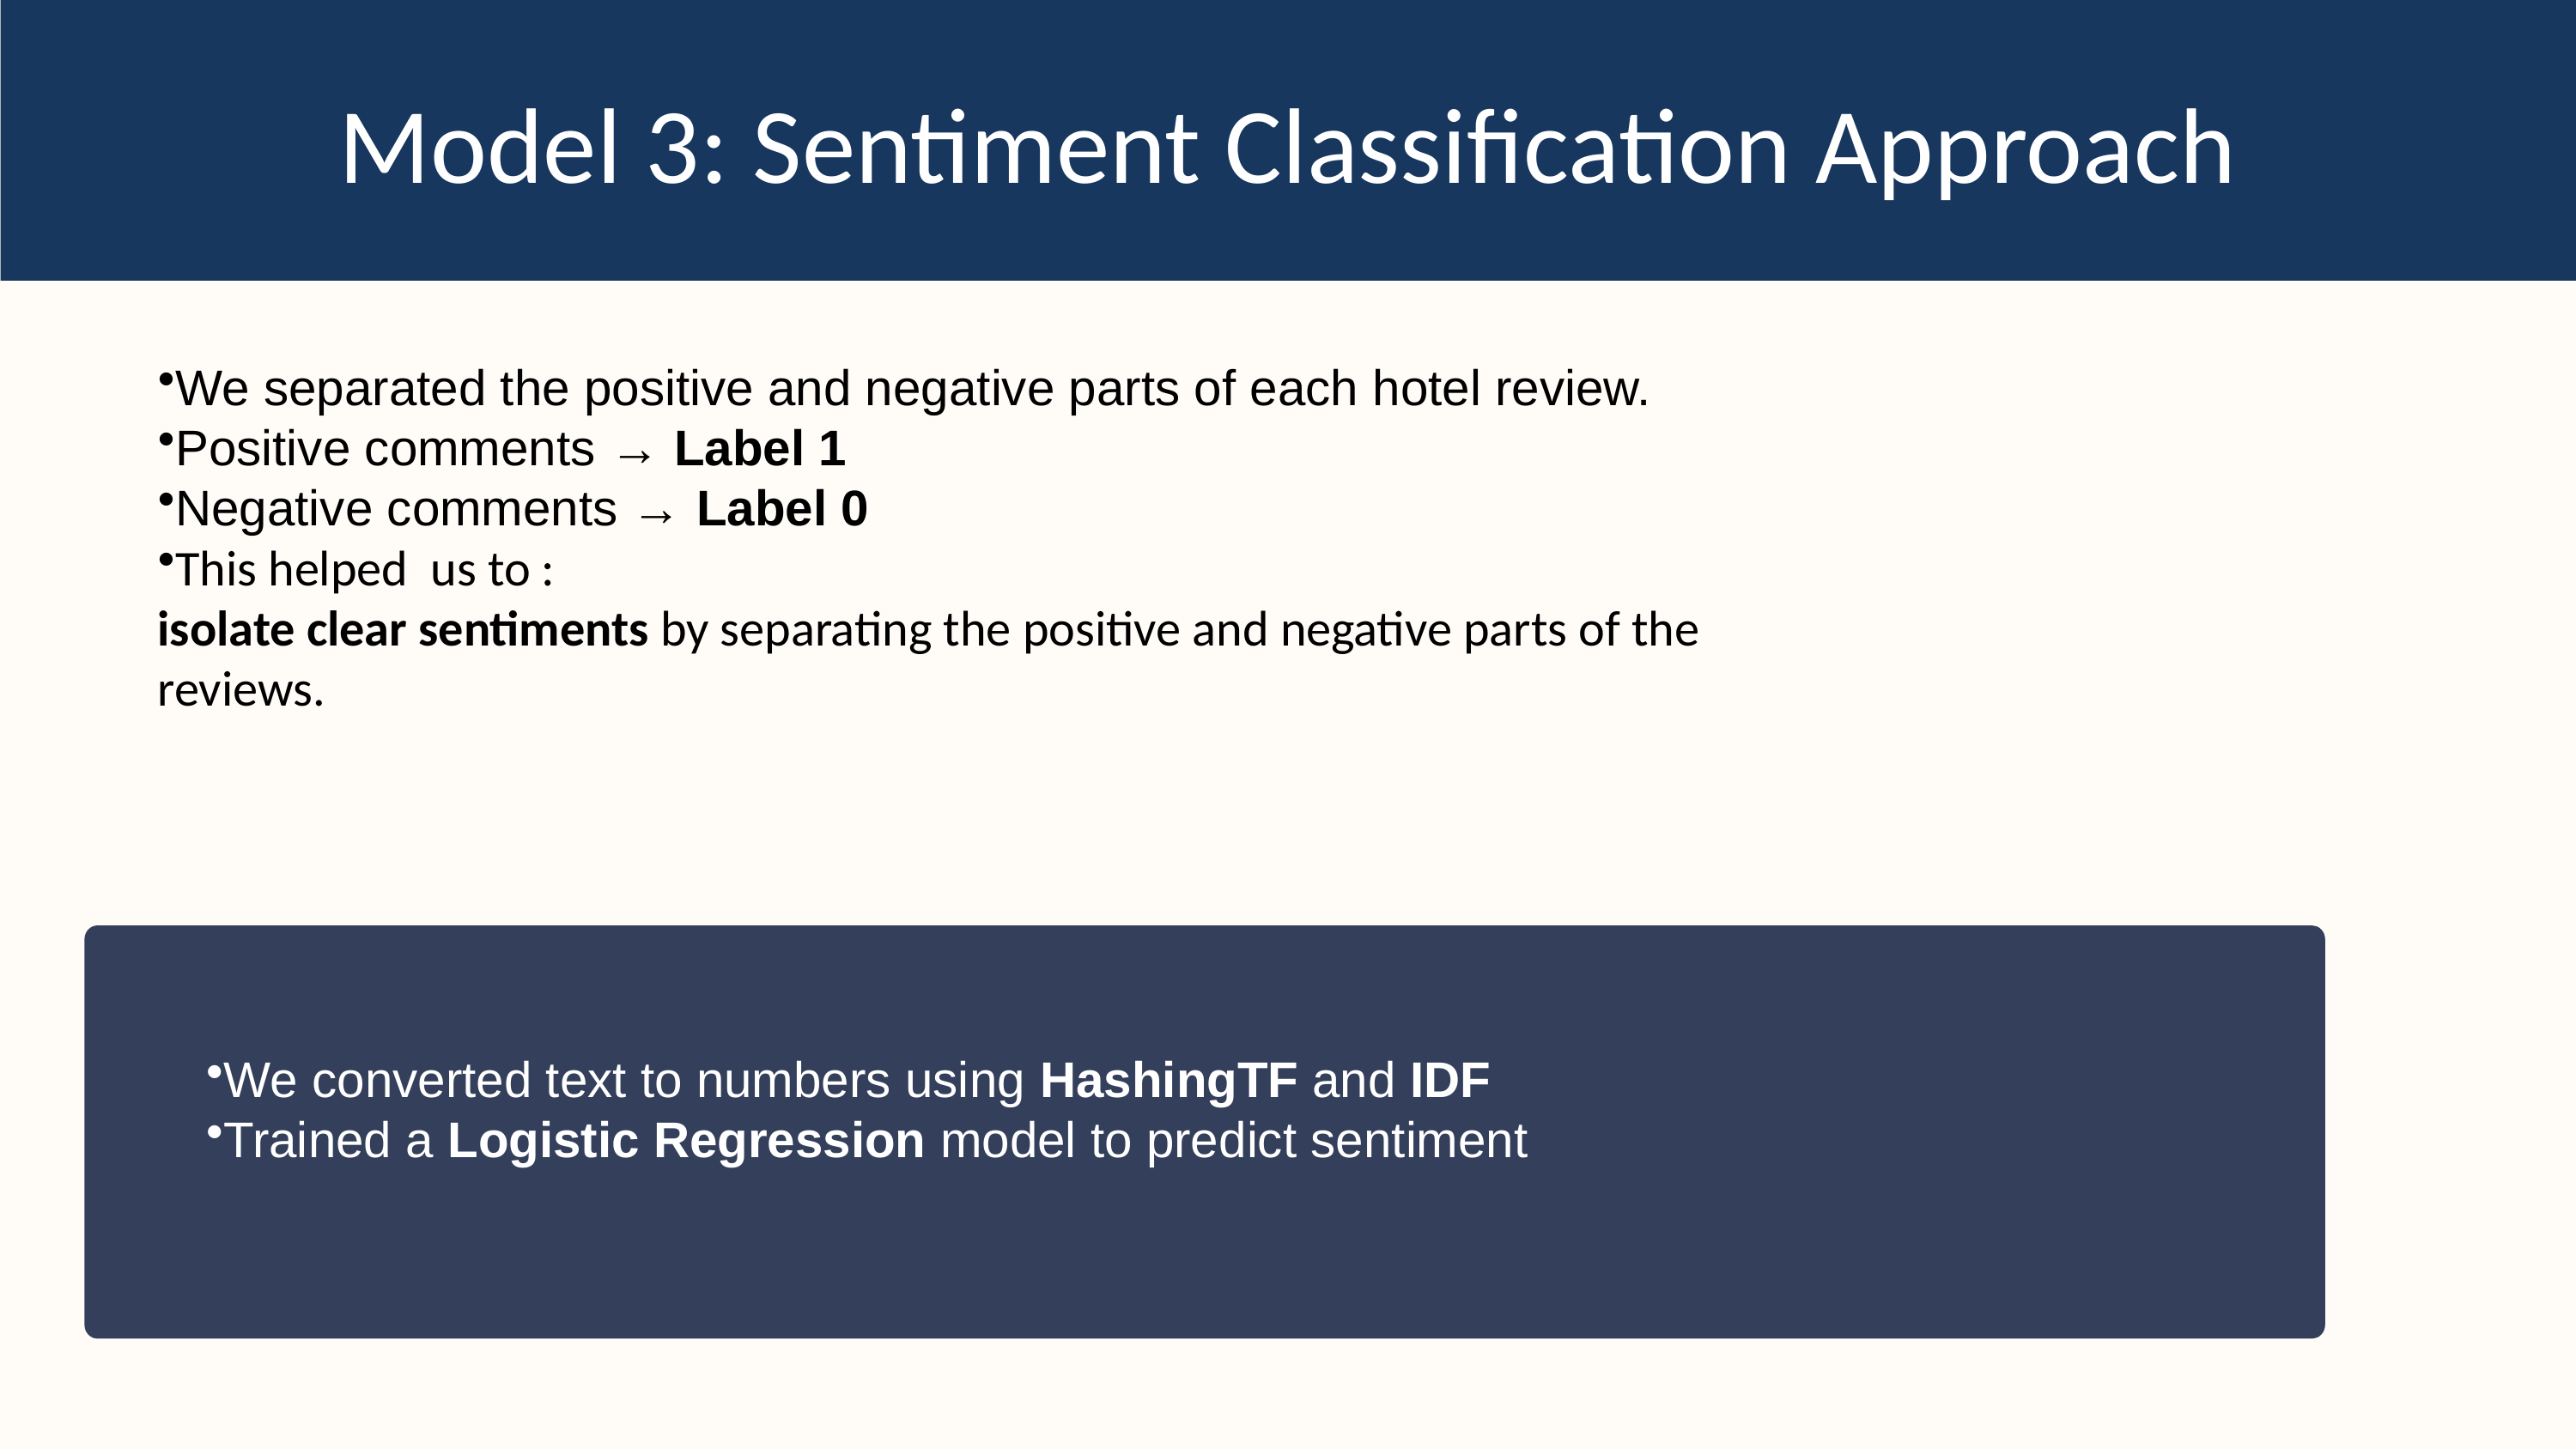

Model 3: Sentiment Classification Approach
We separated the positive and negative parts of each hotel review.
Positive comments → Label 1
Negative comments → Label 0
This helped  us to :
isolate clear sentiments by separating the positive and negative parts of the reviews.

We converted text to numbers using HashingTF and IDF
Trained a Logistic Regression model to predict sentiment